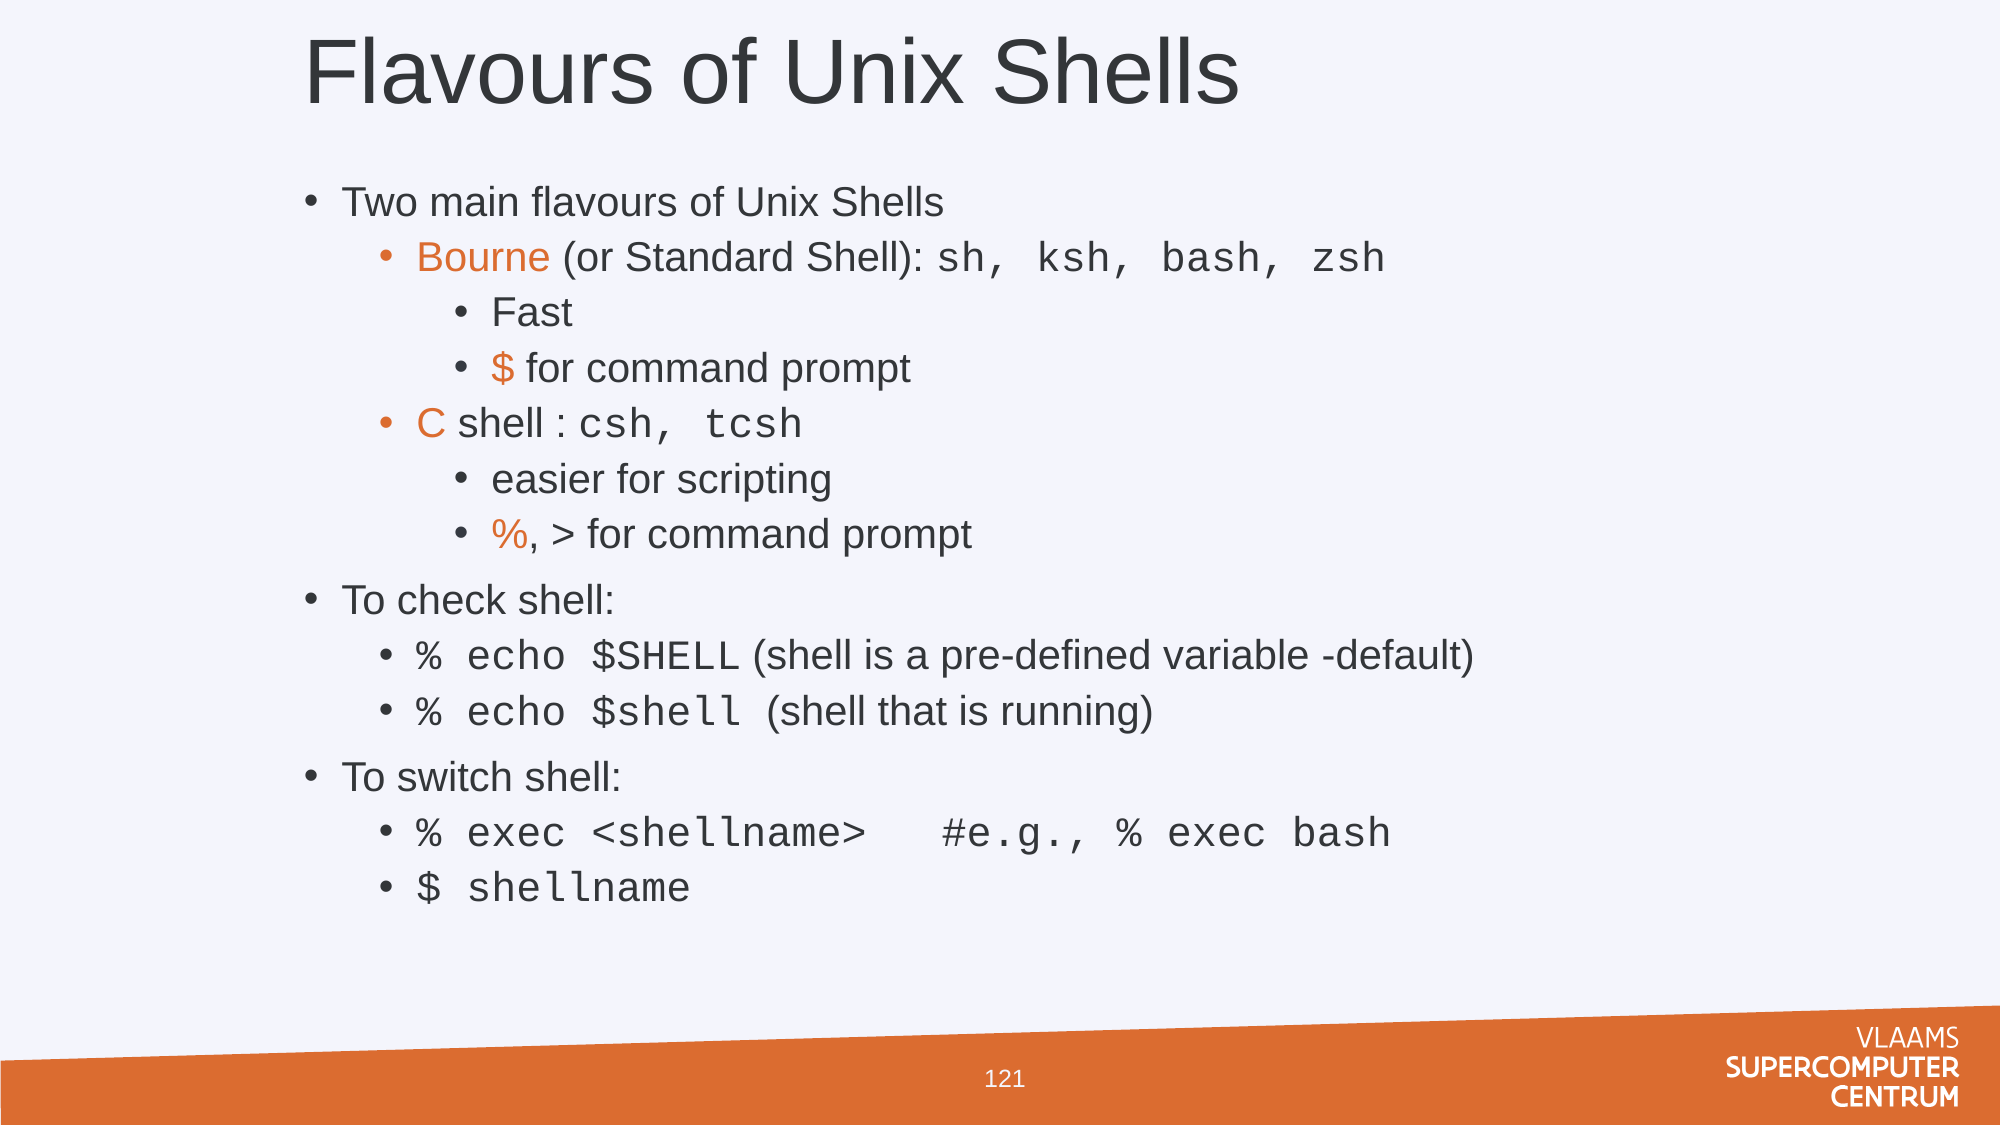

# Flavours of Unix Shells
Two main flavours of Unix Shells
Bourne (or Standard Shell): sh, ksh, bash, zsh
Fast
$ for command prompt
C shell : csh, tcsh
easier for scripting
%, > for command prompt
To check shell:
% echo $SHELL (shell is a pre-defined variable -default)
% echo $shell (shell that is running)
To switch shell:
% exec <shellname>   #e.g., % exec bash
$ shellname
121